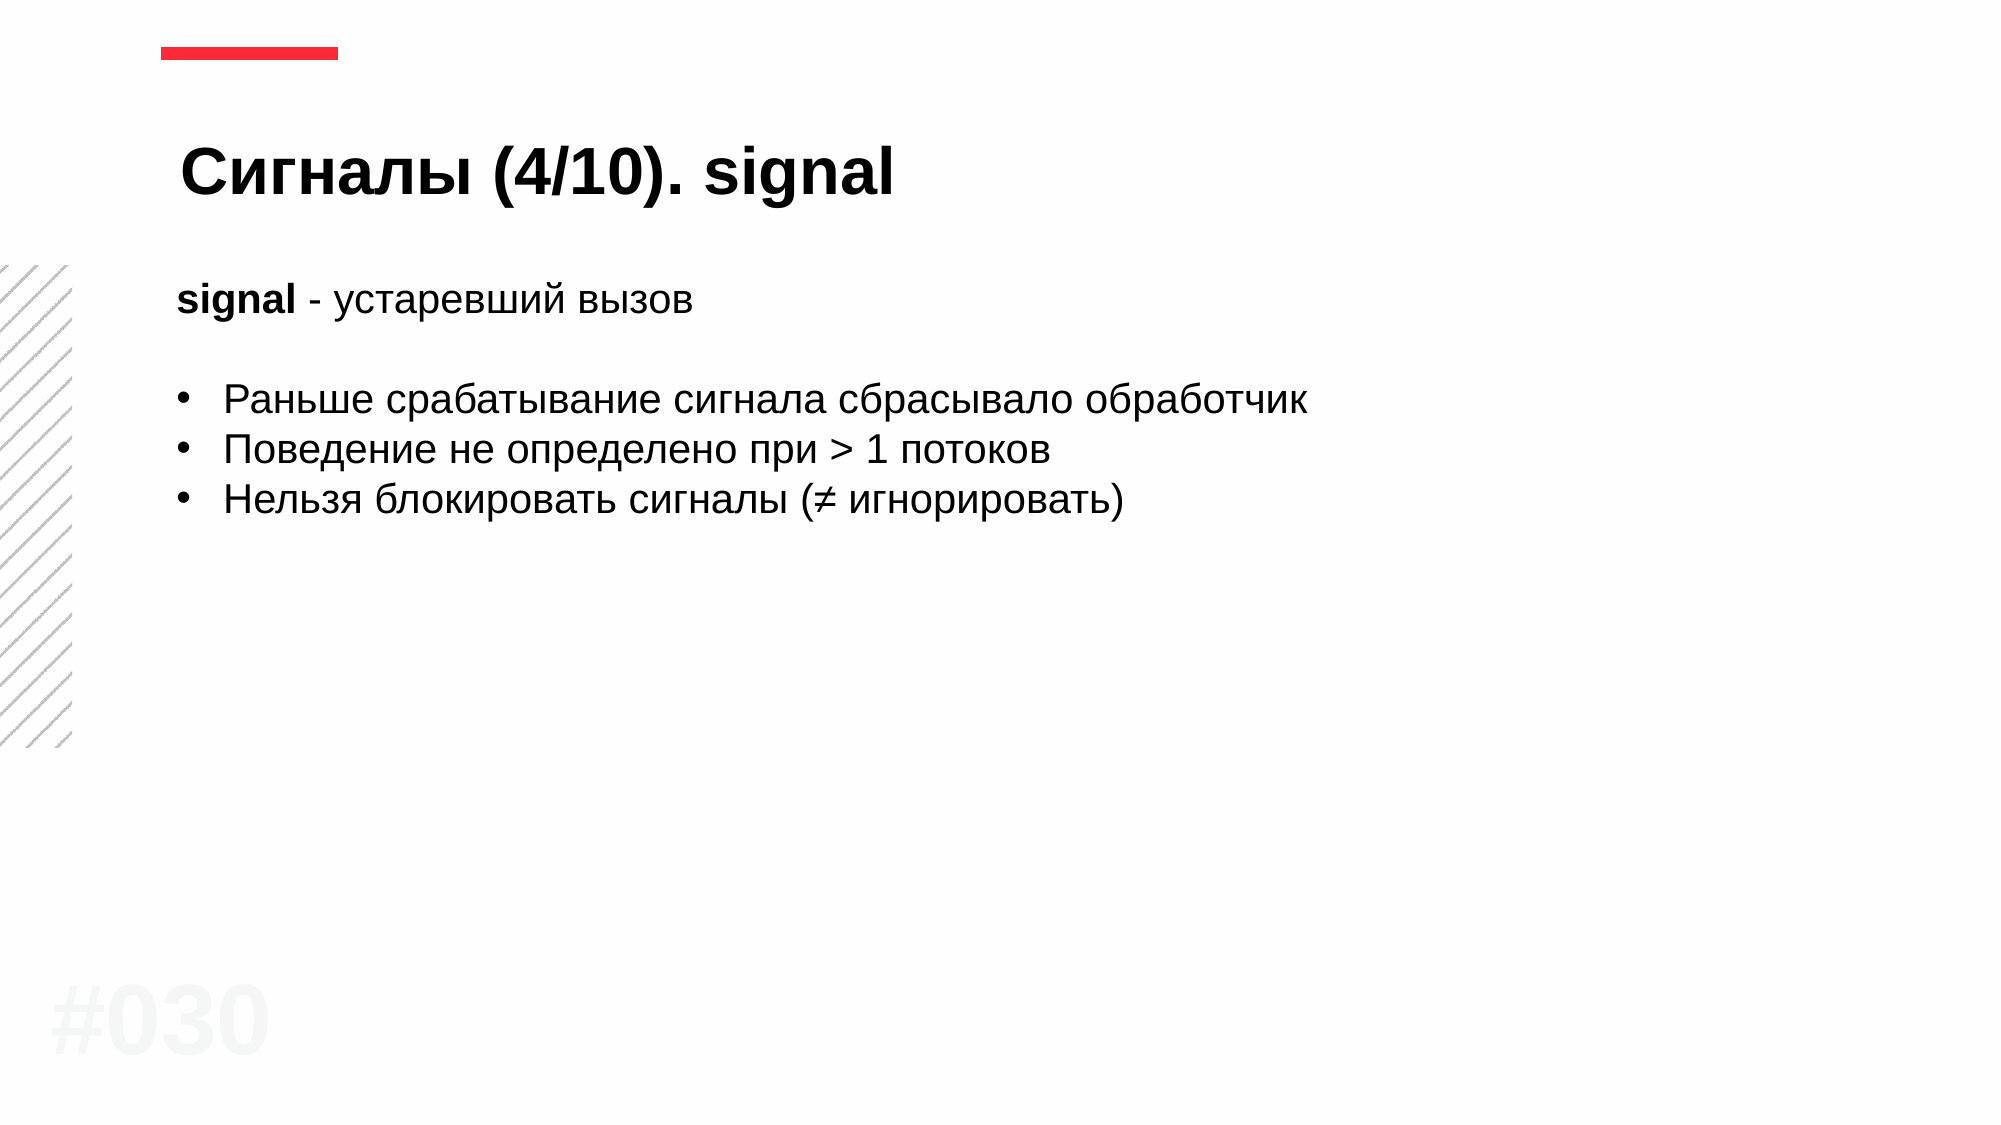

Сигналы (4/10). signal
signal - устаревший вызов

Раньше срабатывание сигнала сбрасывало обработчик
Поведение не определено при > 1 потоков
Нельзя блокировать сигналы (≠ игнорировать)
#030